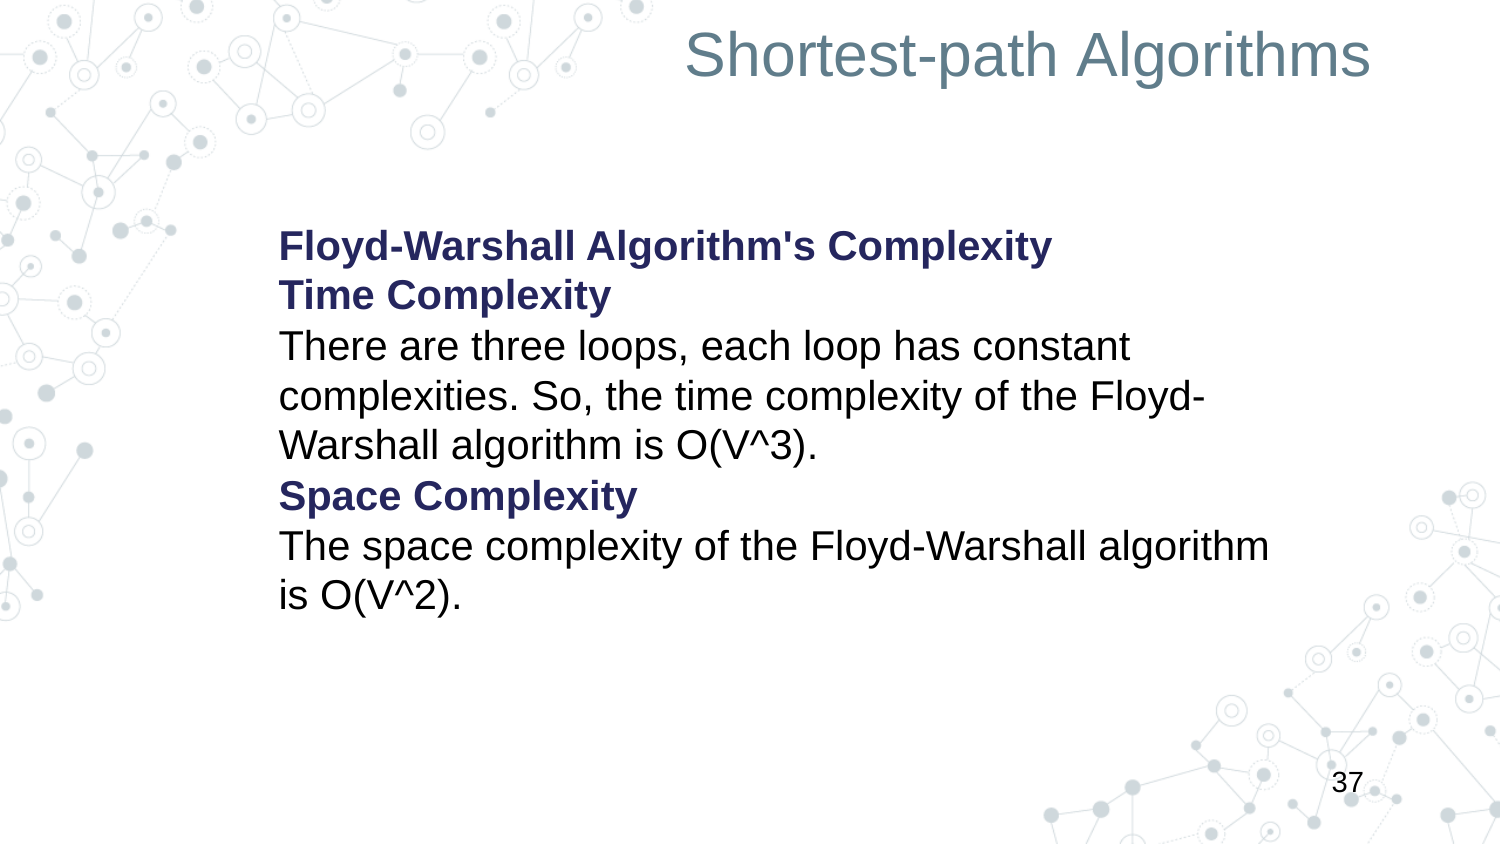

Shortest-path Algorithms
Floyd-Warshall Algorithm's Complexity
Time Complexity
There are three loops, each loop has constant complexities. So, the time complexity of the Floyd-Warshall algorithm is O(V^3).
Space Complexity
The space complexity of the Floyd-Warshall algorithm is O(V^2).